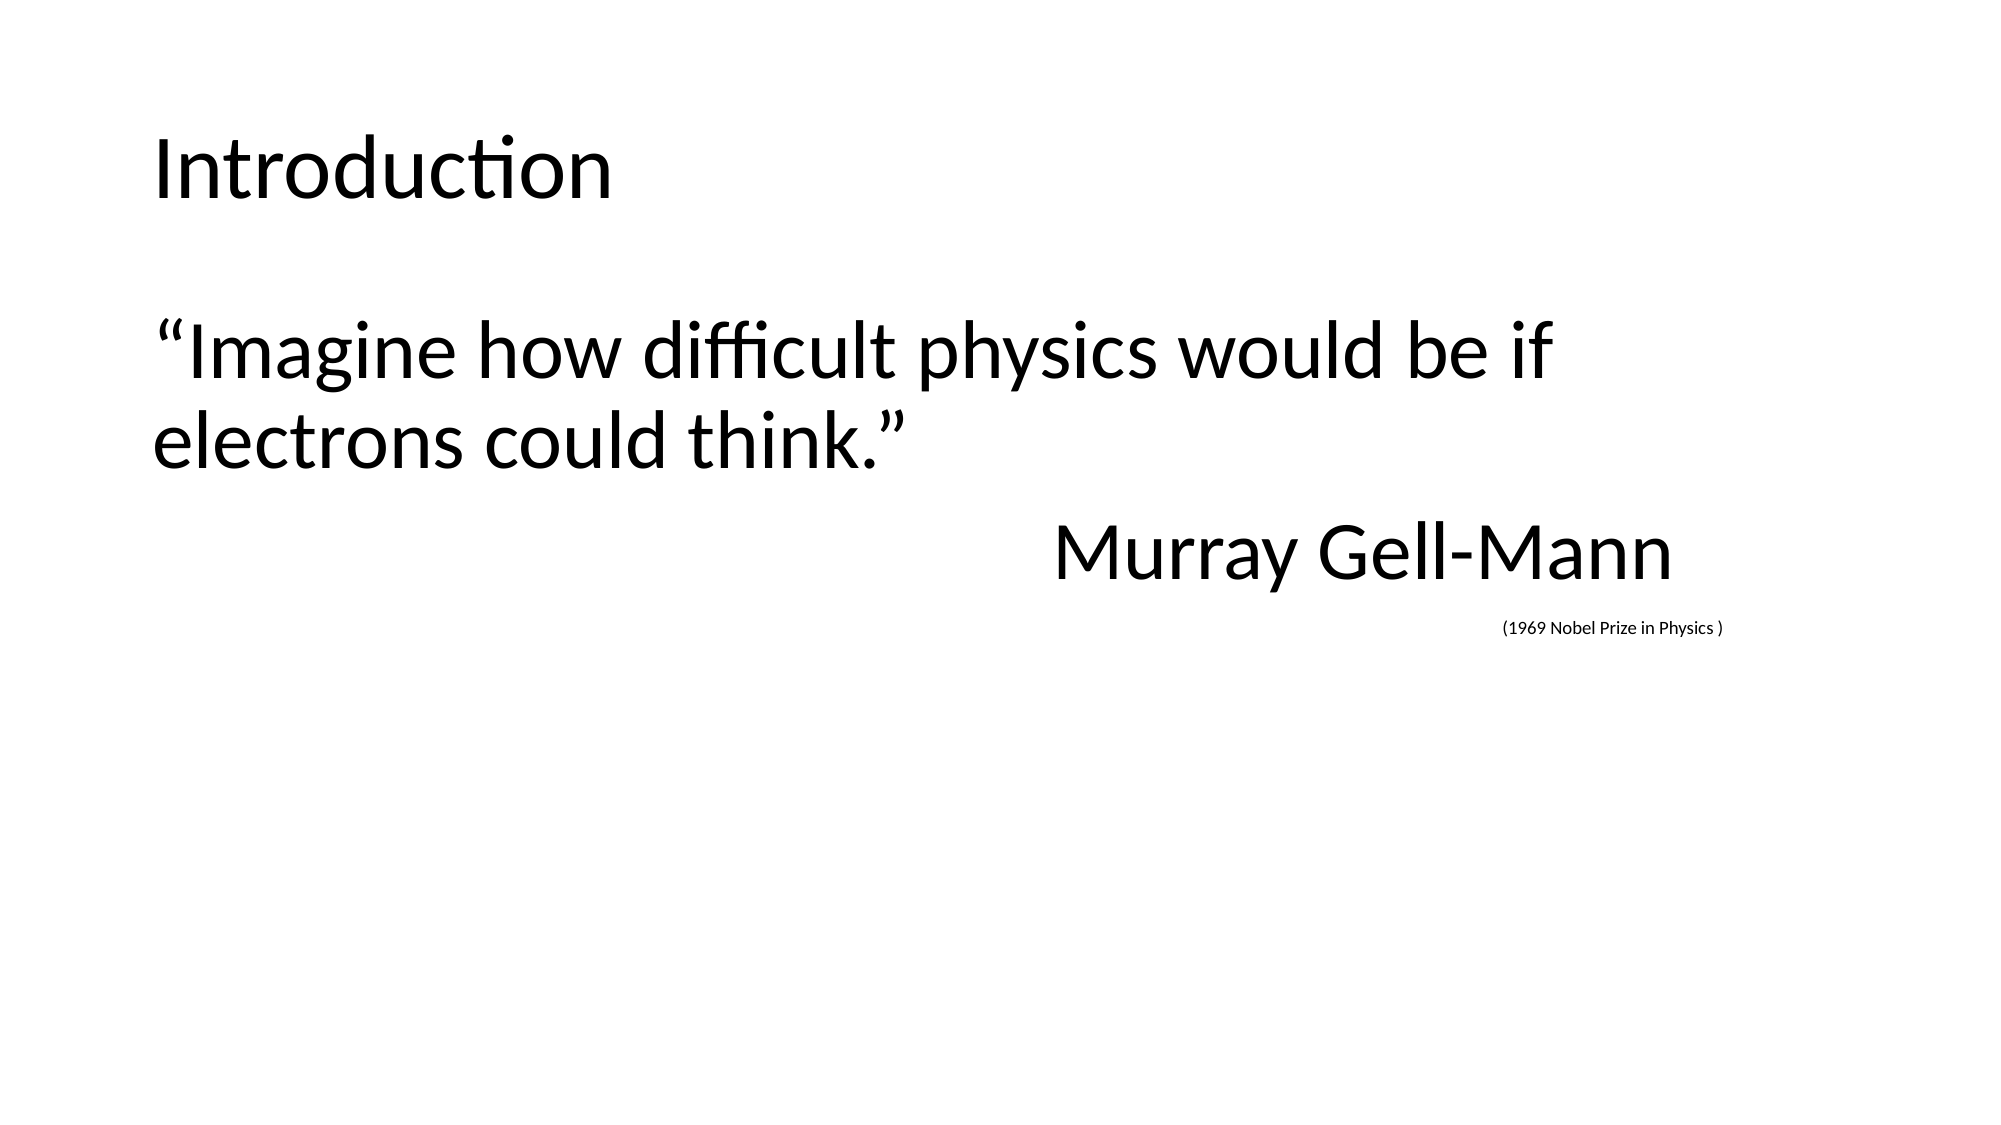

# Introduction
“Imagine how difficult physics would be if electrons could think.”
						Murray Gell-Mann
									(1969 Nobel Prize in Physics )